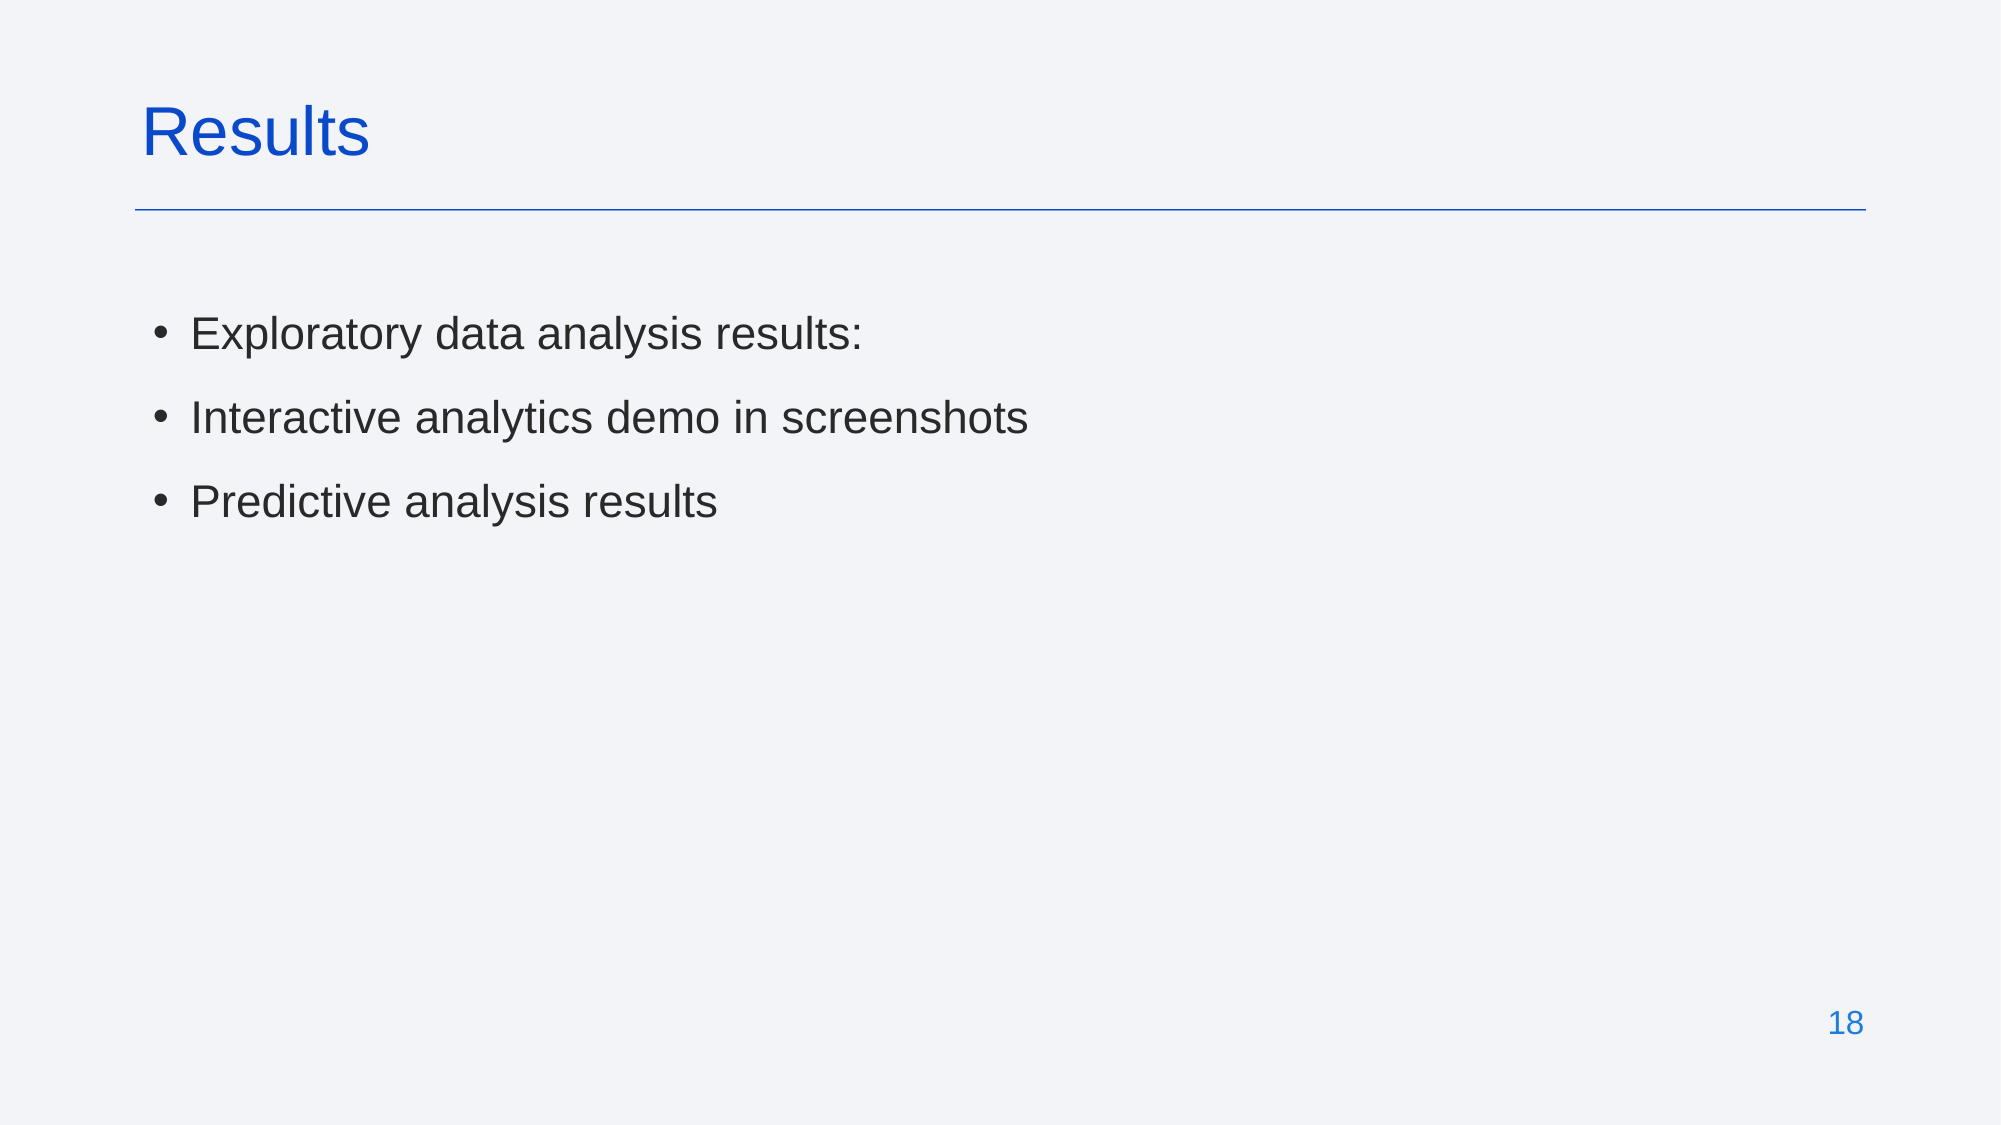

Results
Exploratory data analysis results:
Interactive analytics demo in screenshots
Predictive analysis results

18